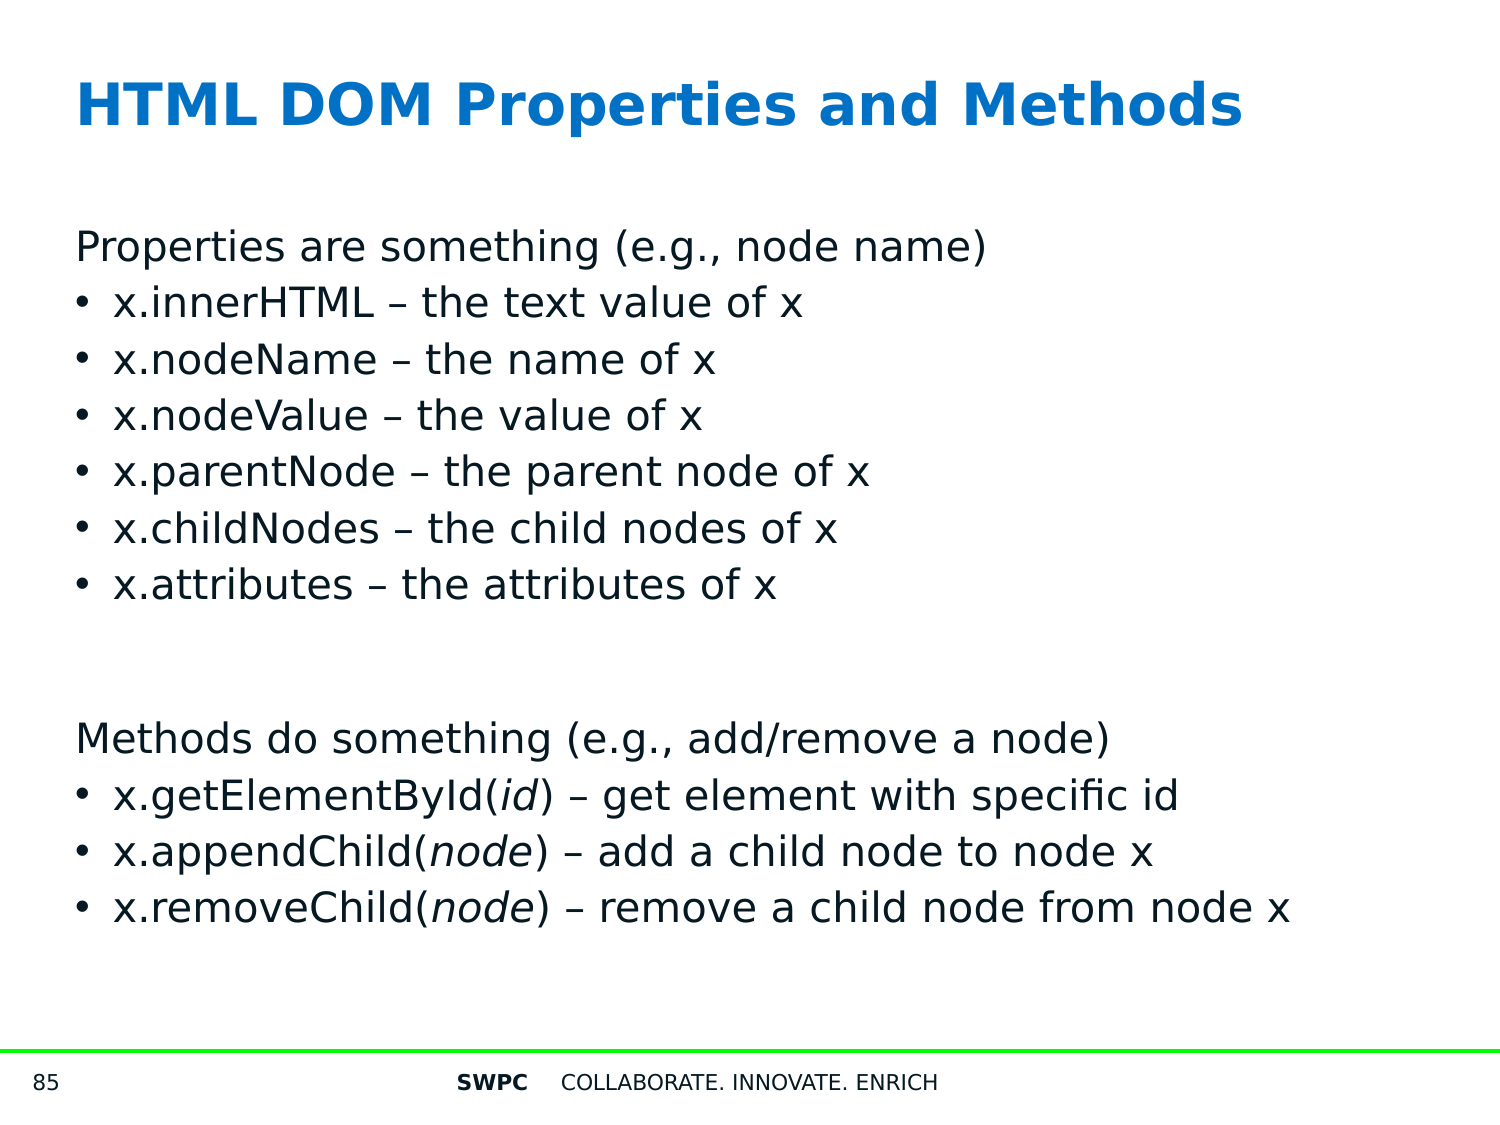

# HTML DOM Properties and Methods
Properties are something (e.g., node name)
x.innerHTML – the text value of x
x.nodeName – the name of x
x.nodeValue – the value of x
x.parentNode – the parent node of x
x.childNodes – the child nodes of x
x.attributes – the attributes of x

Methods do something (e.g., add/remove a node)
x.getElementById(id) – get element with specific id
x.appendChild(node) – add a child node to node x
x.removeChild(node) – remove a child node from node x
SWPC
COLLABORATE. INNOVATE. ENRICH
85